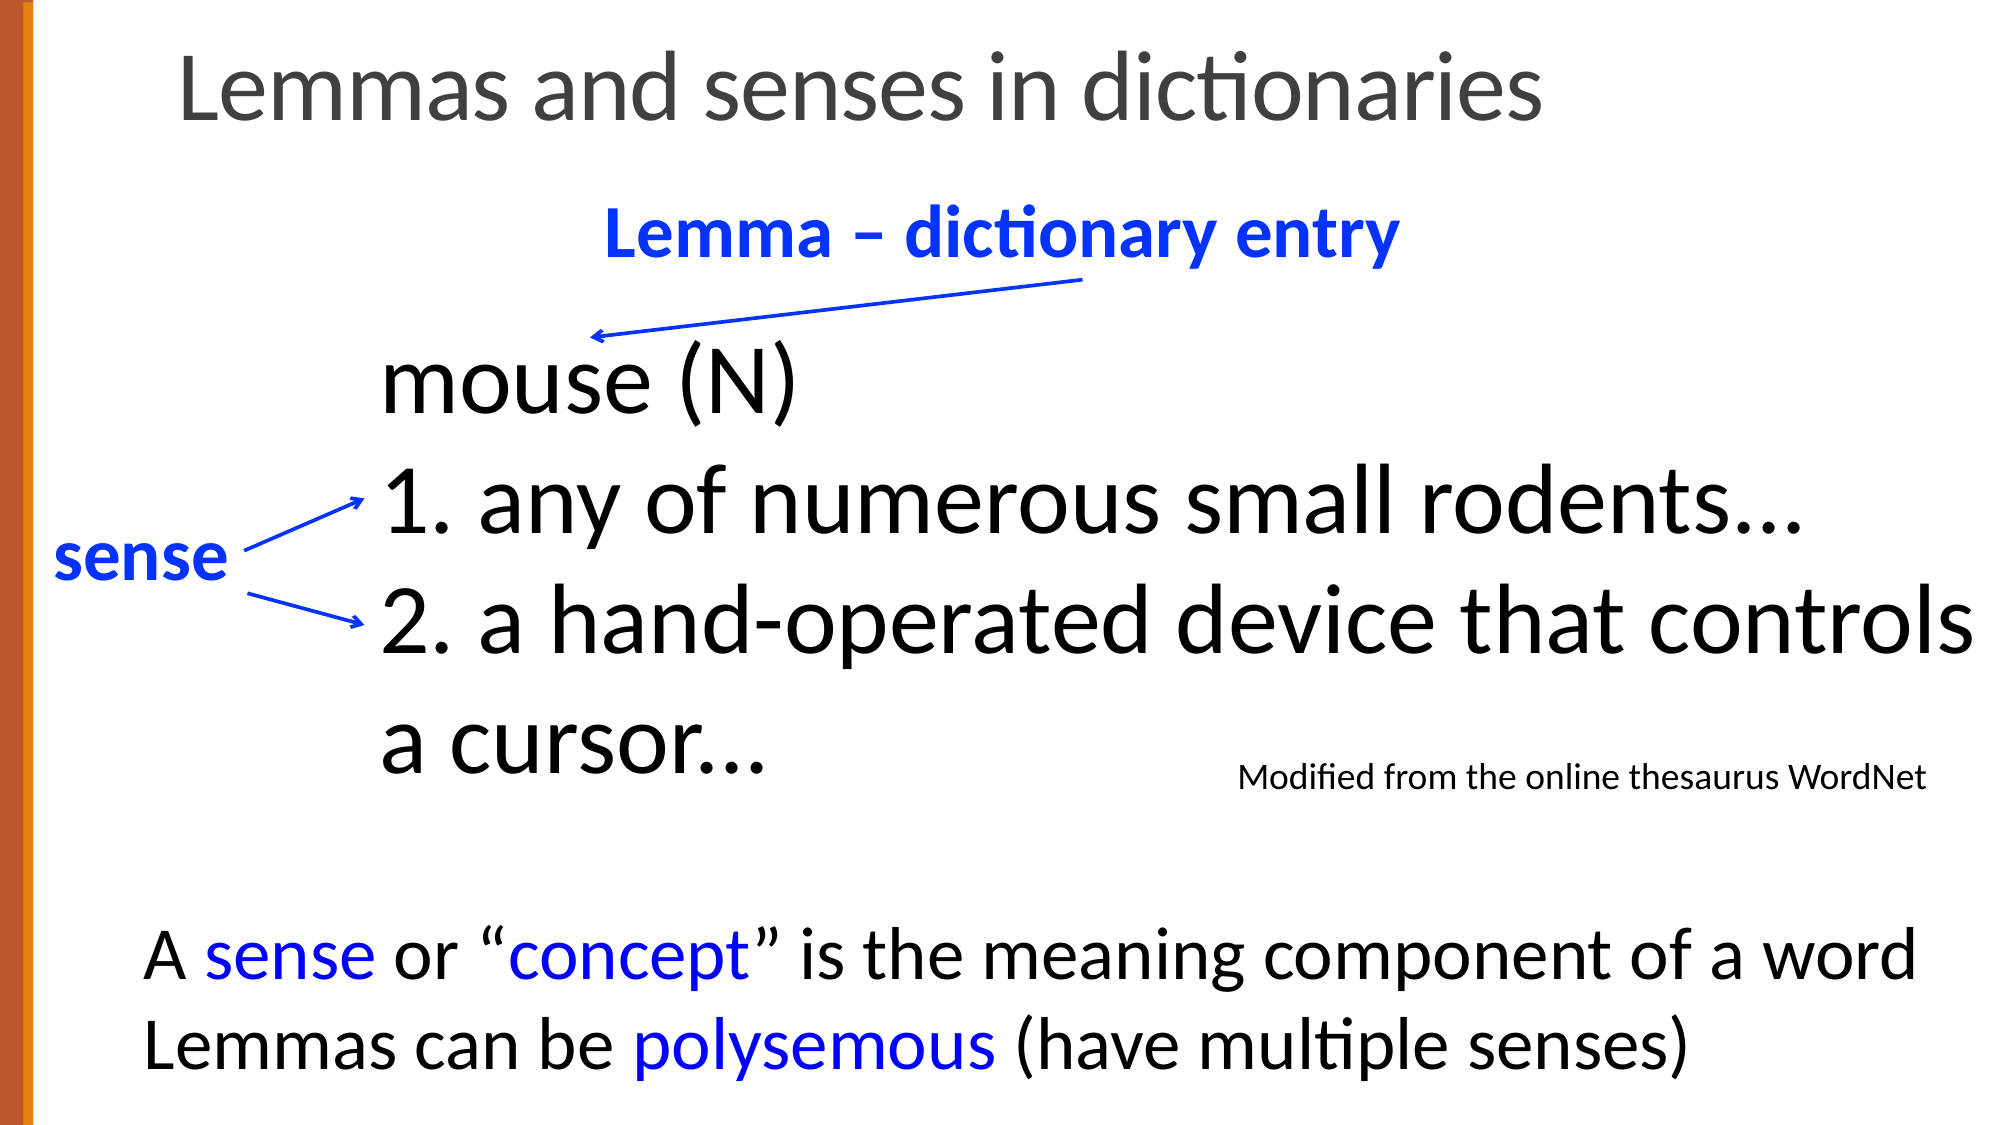

# Lemmas and senses in dictionaries
Lemma – dictionary entry
mouse (N)
1. any of numerous small rodents...
2. a hand-operated device that controls a cursor...
sense
Modified from the online thesaurus WordNet
A sense or “concept” is the meaning component of a word
Lemmas can be polysemous (have multiple senses)